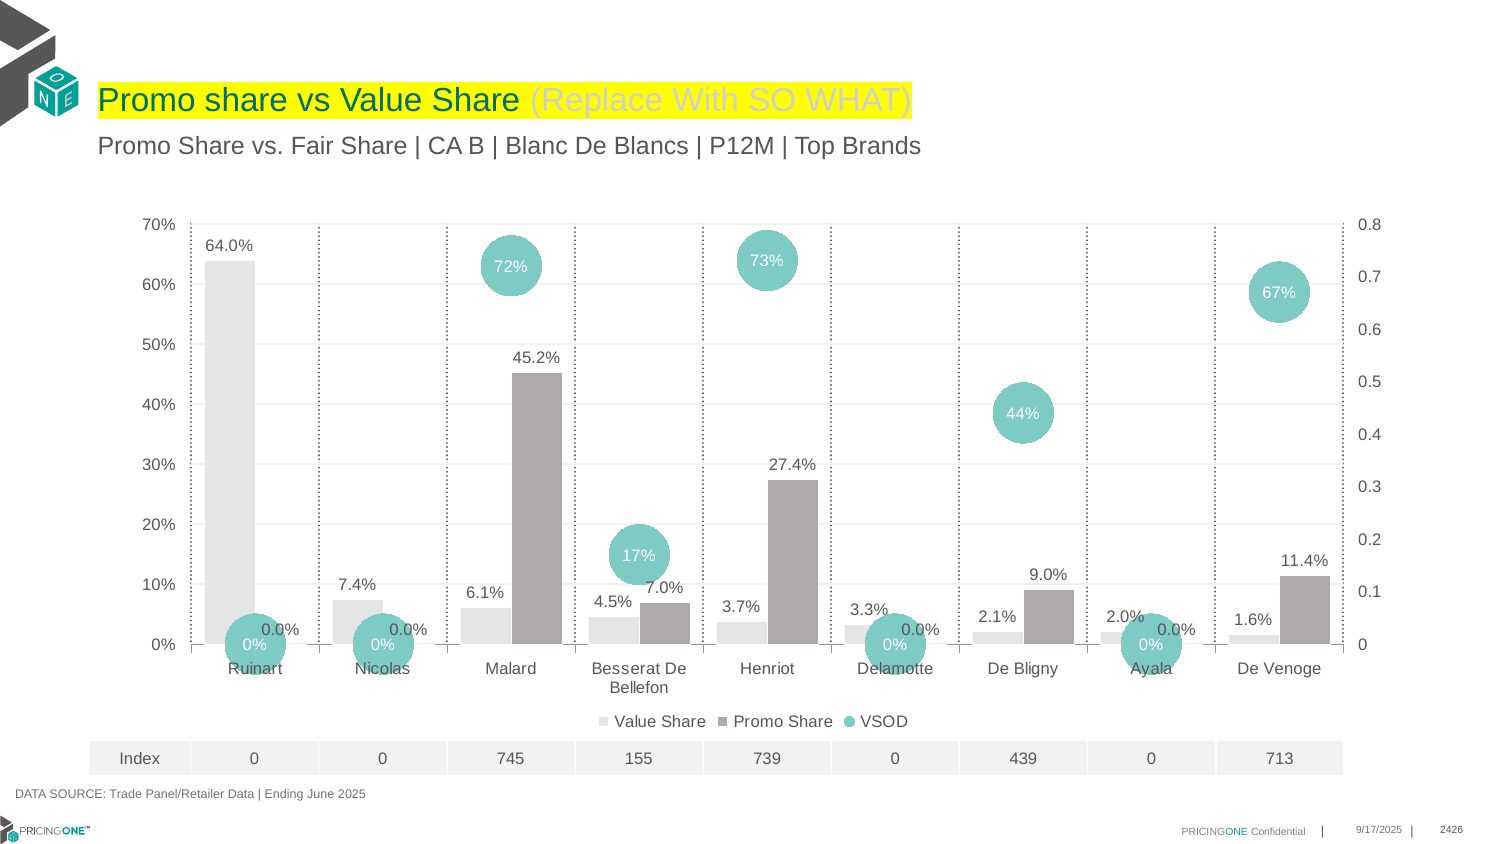

# Promo share vs Value Share (Replace With SO WHAT)
Promo Share vs. Fair Share | CA B | Blanc De Blancs | P12M | Top Brands

### Chart

| Category | Value Share | Promo Share | VSOD |
|---|---|---|---|
| Ruinart | 0.6395108934721333 | 0.0 | 0.0 |
| Nicolas | 0.07373672697831526 | 0.0 | 0.0 |
| Malard | 0.060635301402929706 | 0.45191295750991295 | 0.72 |
| Besserat De Bellefon | 0.045261292026016475 | 0.06996991570017753 | 0.17 |
| Henriot | 0.03701465856632828 | 0.27369271492202535 | 0.73 |
| Delamotte | 0.032798153876368634 | 0.0 | 0.0 |
| De Bligny | 0.02052640175233446 | 0.09015722501567998 | 0.44 |
| Ayala | 0.02031497530519057 | 0.0 | 0.0 |
| De Venoge | 0.016032337224181174 | 0.11426718685220423 | 0.67 |
| Index | 0 | 0 | 745 | 155 | 739 | 0 | 439 | 0 | 713 |
| --- | --- | --- | --- | --- | --- | --- | --- | --- | --- |
DATA SOURCE: Trade Panel/Retailer Data | Ending June 2025

9/17/2025
2426